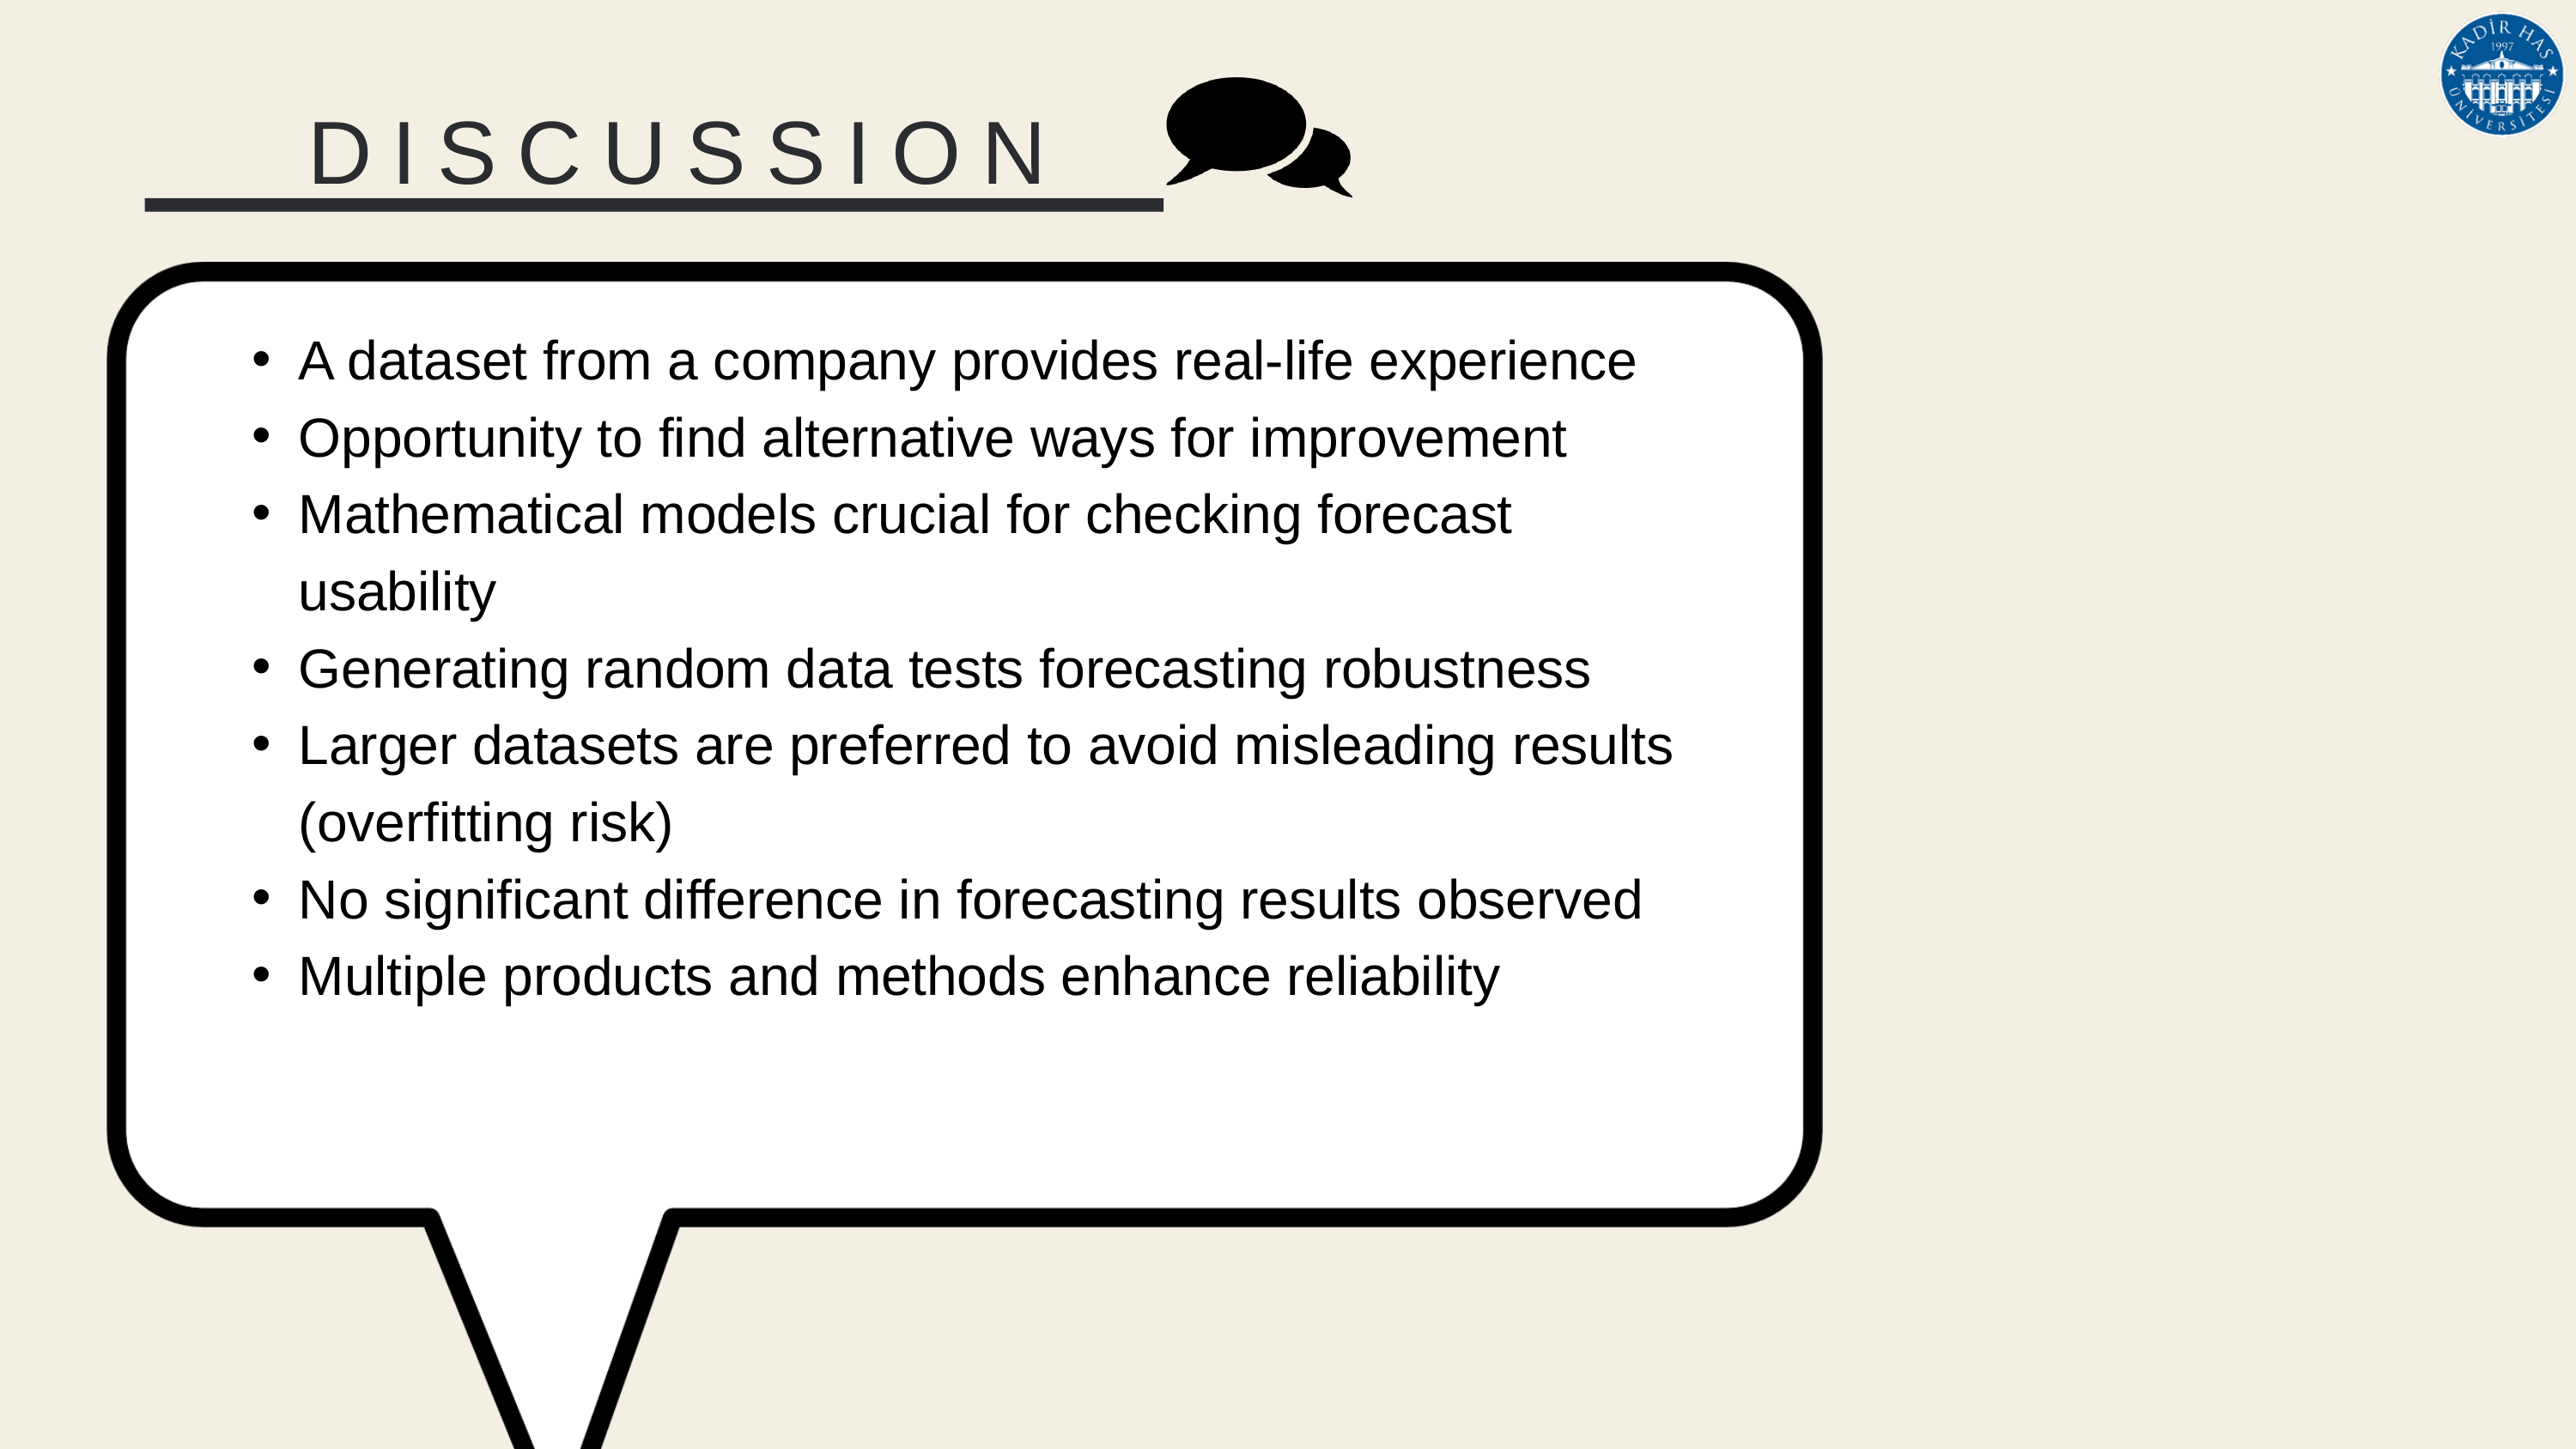

DISCUSSION

A dataset from a company provides real-life experience
Opportunity to find alternative ways for improvement
Mathematical models crucial for checking forecast usability
Generating random data tests forecasting robustness
Larger datasets are preferred to avoid misleading results (overfitting risk)
No significant difference in forecasting results observed
Multiple products and methods enhance reliability